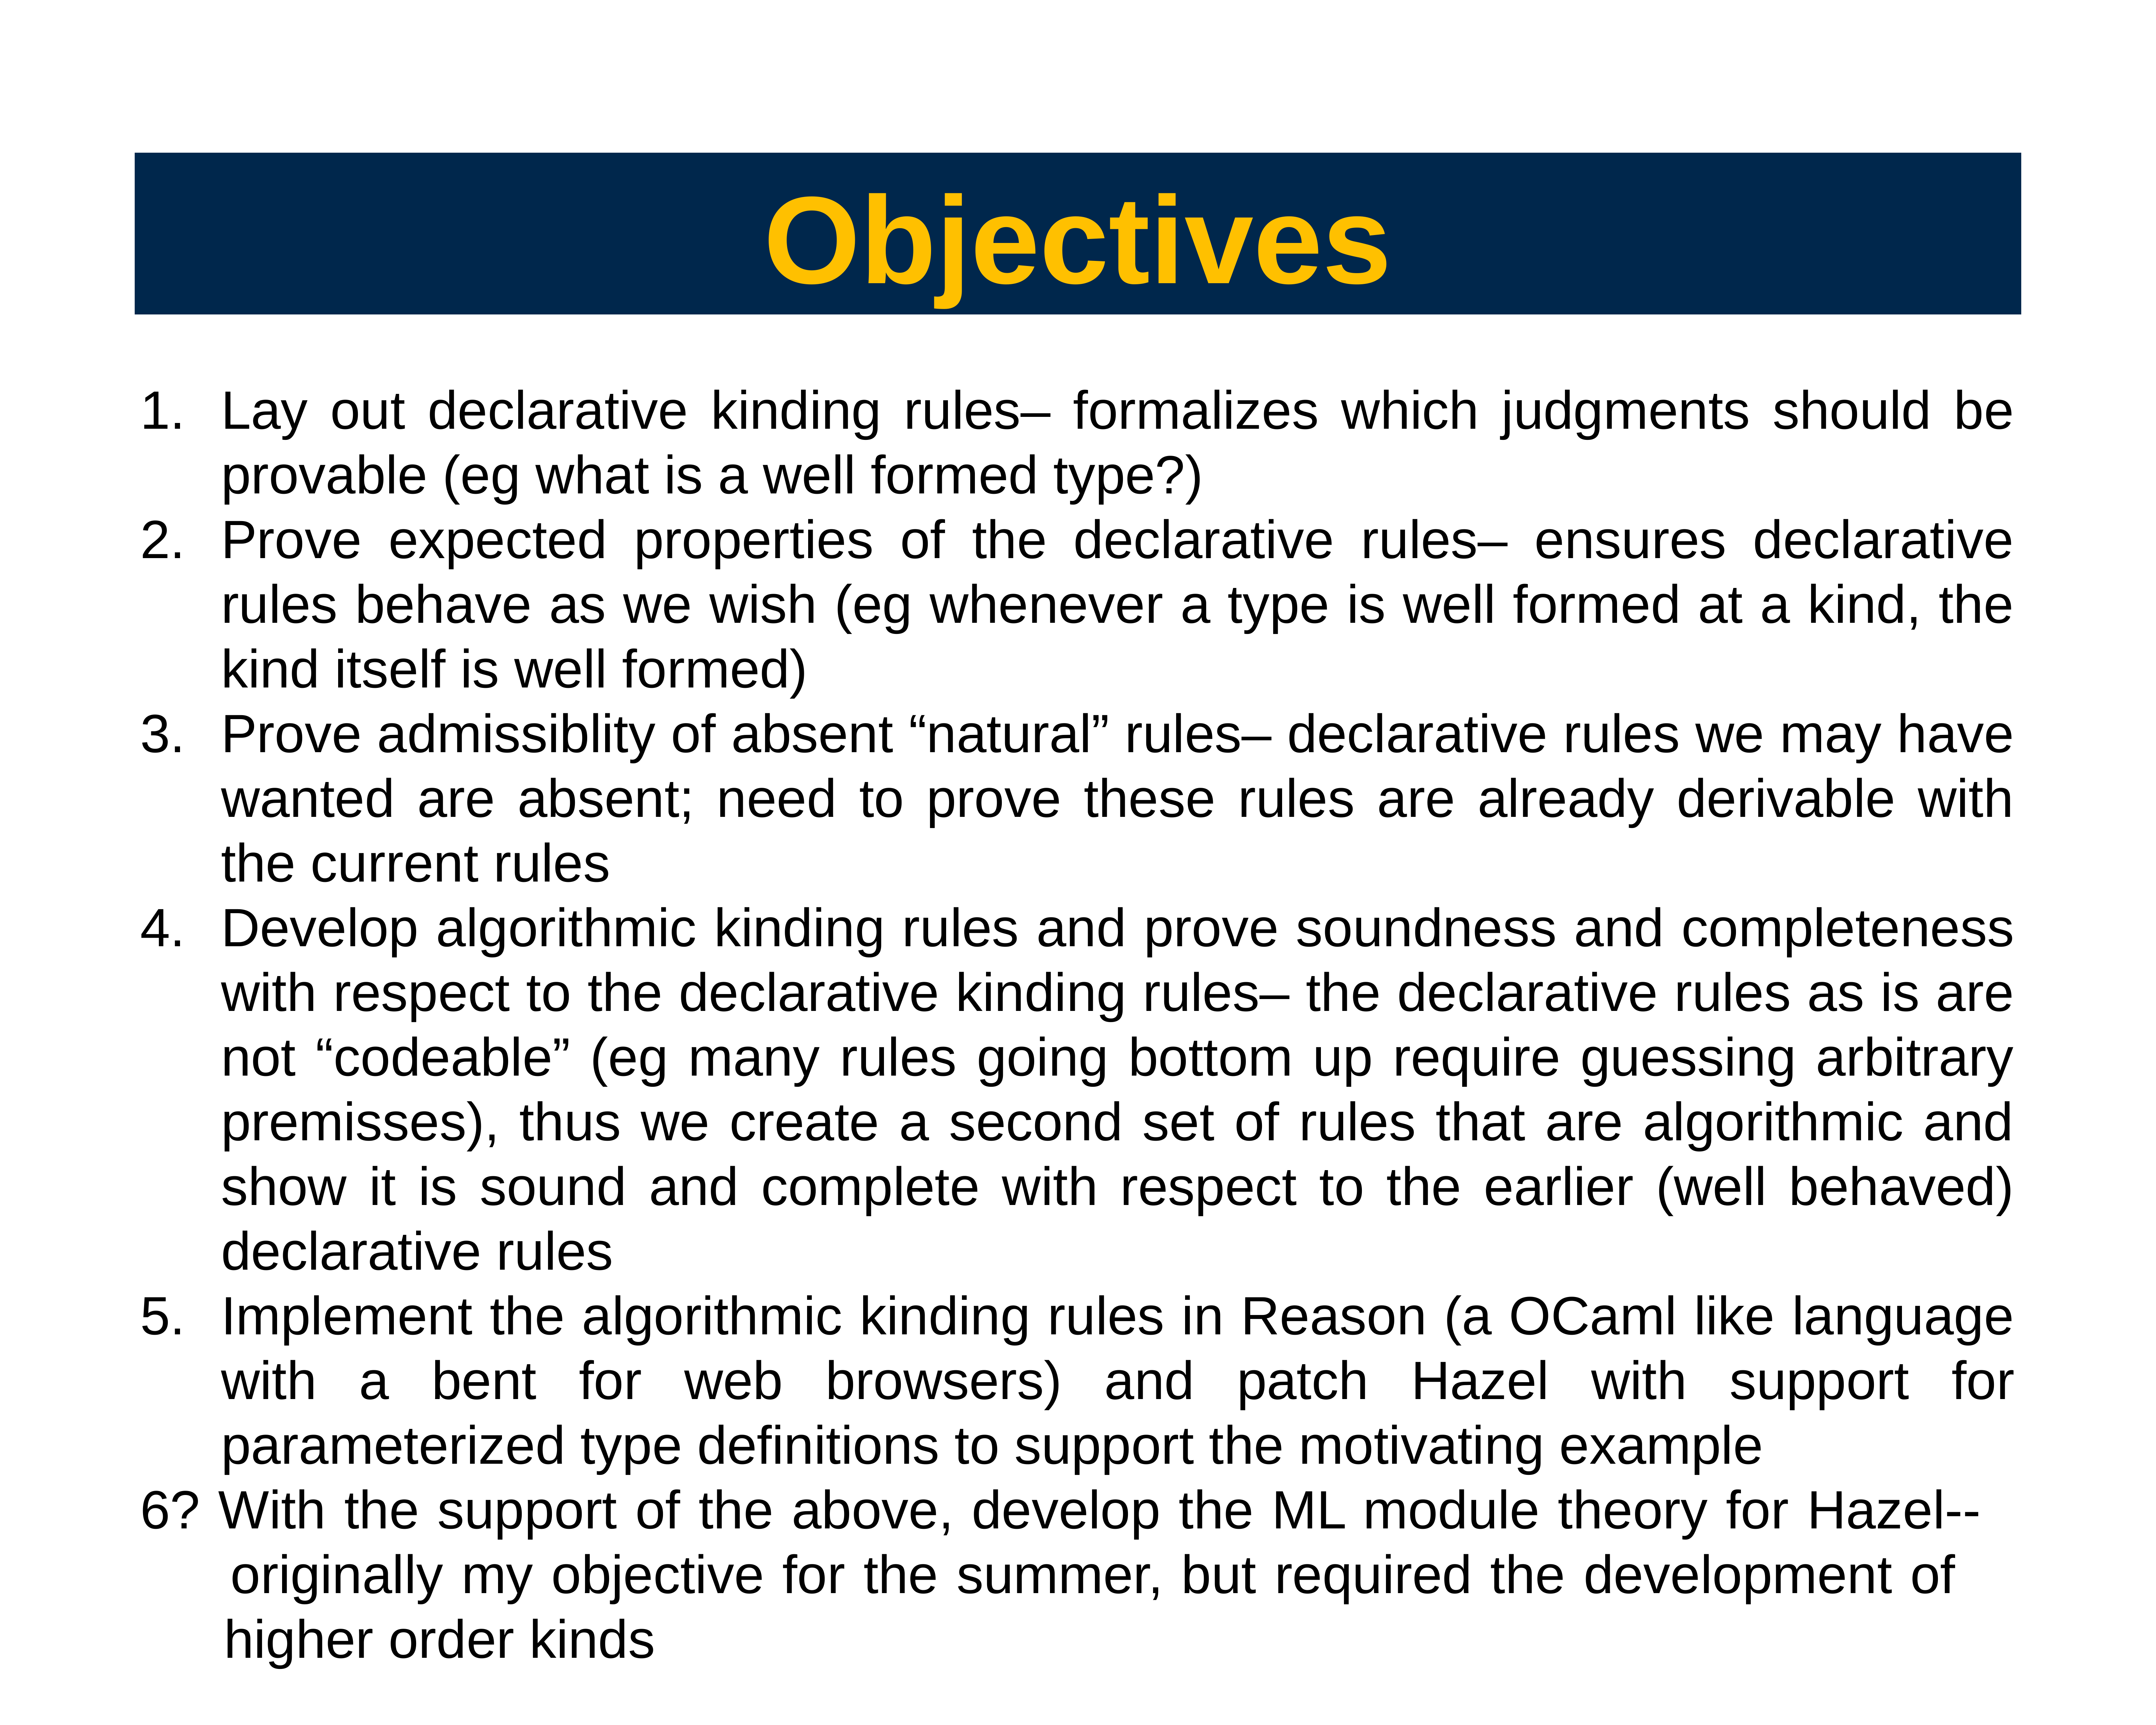

Objectives
Lay out declarative kinding rules– formalizes which judgments should be provable (eg what is a well formed type?)
Prove expected properties of the declarative rules– ensures declarative rules behave as we wish (eg whenever a type is well formed at a kind, the kind itself is well formed)
Prove admissiblity of absent “natural” rules– declarative rules we may have wanted are absent; need to prove these rules are already derivable with the current rules
Develop algorithmic kinding rules and prove soundness and completeness with respect to the declarative kinding rules– the declarative rules as is are not “codeable” (eg many rules going bottom up require guessing arbitrary premisses), thus we create a second set of rules that are algorithmic and show it is sound and complete with respect to the earlier (well behaved) declarative rules
Implement the algorithmic kinding rules in Reason (a OCaml like language with a bent for web browsers) and patch Hazel with support for parameterized type definitions to support the motivating example
6? With the support of the above, develop the ML module theory for Hazel--		  originally my objective for the summer, but required the development of 		  higher order kinds